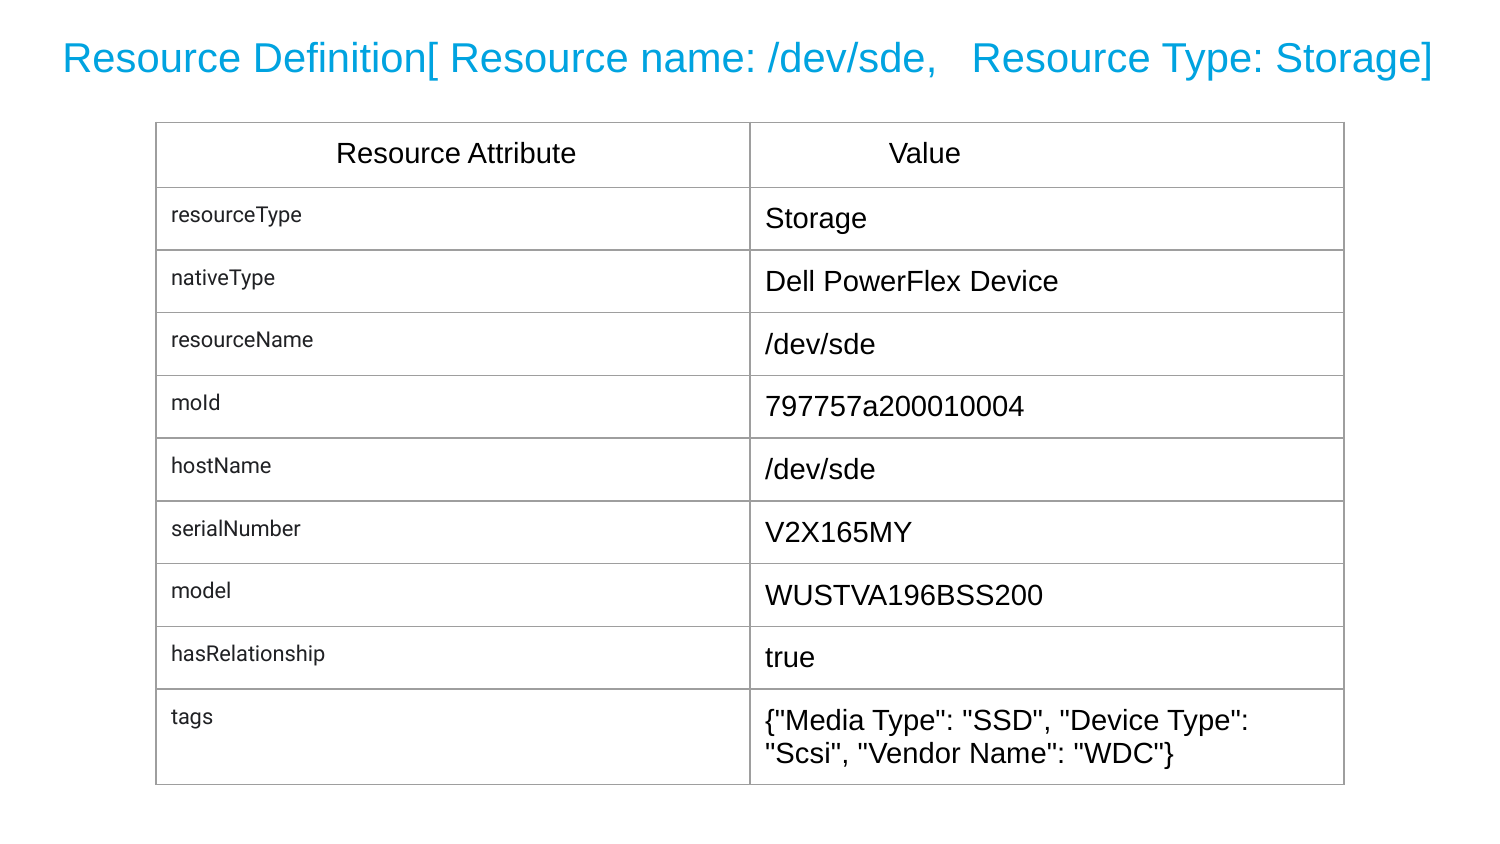

# Resource Definition[ Resource name: /dev/sde,   Resource Type: Storage]
| Resource Attribute | Value |
| --- | --- |
| resourceType | Storage |
| nativeType | Dell PowerFlex Device |
| resourceName | /dev/sde |
| moId | 797757a200010004 |
| hostName | /dev/sde |
| serialNumber | V2X165MY |
| model | WUSTVA196BSS200 |
| hasRelationship | true |
| tags | {"Media Type": "SSD", "Device Type": "Scsi", "Vendor Name": "WDC"} |